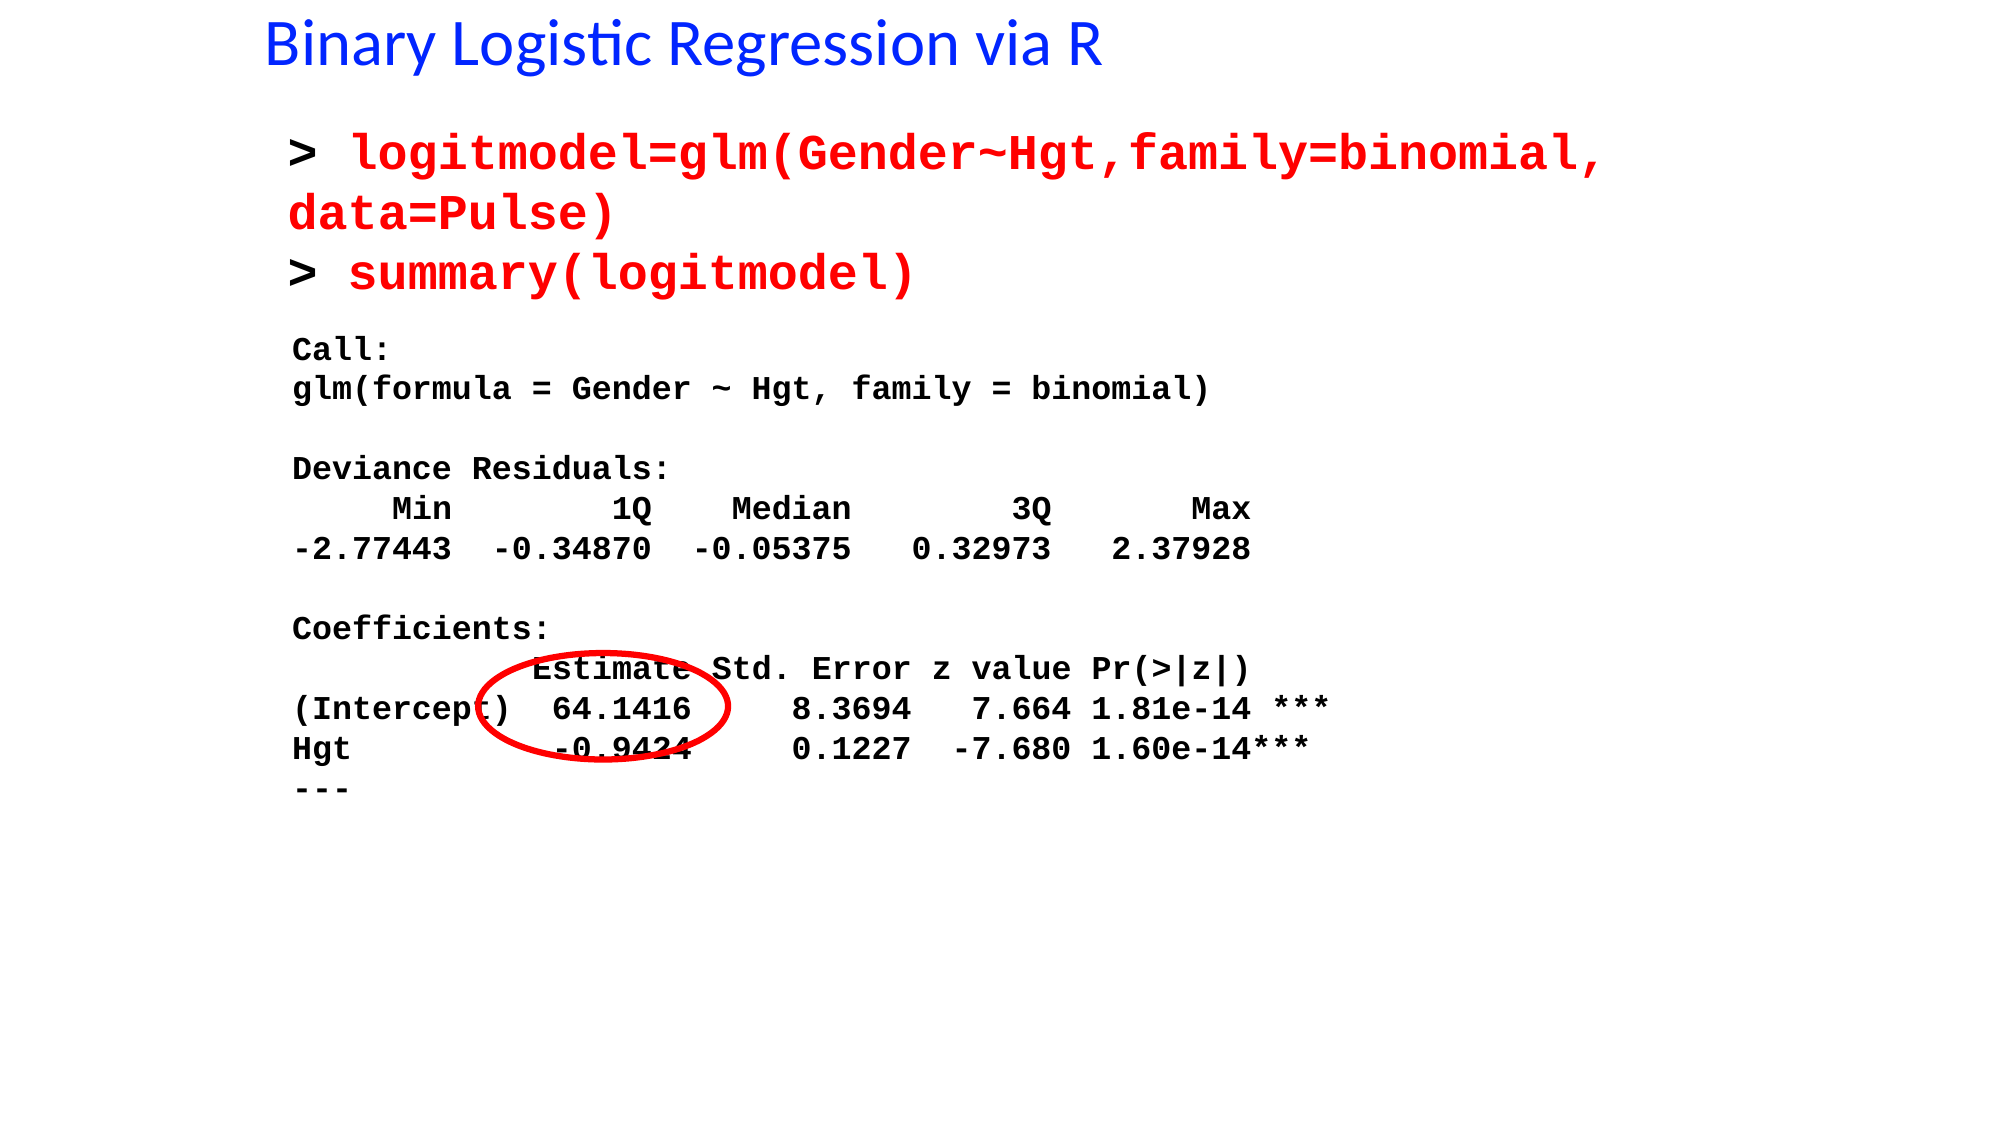

# Binary Logistic Regression via R
> logitmodel=glm(Gender~Hgt,family=binomial, data=Pulse)
> summary(logitmodel)
Call:
glm(formula = Gender ~ Hgt, family = binomial)

Deviance Residuals:
     Min        1Q    Median        3Q       Max
-2.77443  -0.34870  -0.05375   0.32973   2.37928

Coefficients:
            Estimate Std. Error z value Pr(>|z|)
(Intercept)  64.1416     8.3694   7.664 1.81e-14 ***
Hgt          -0.9424     0.1227  -7.680 1.60e-14***
---